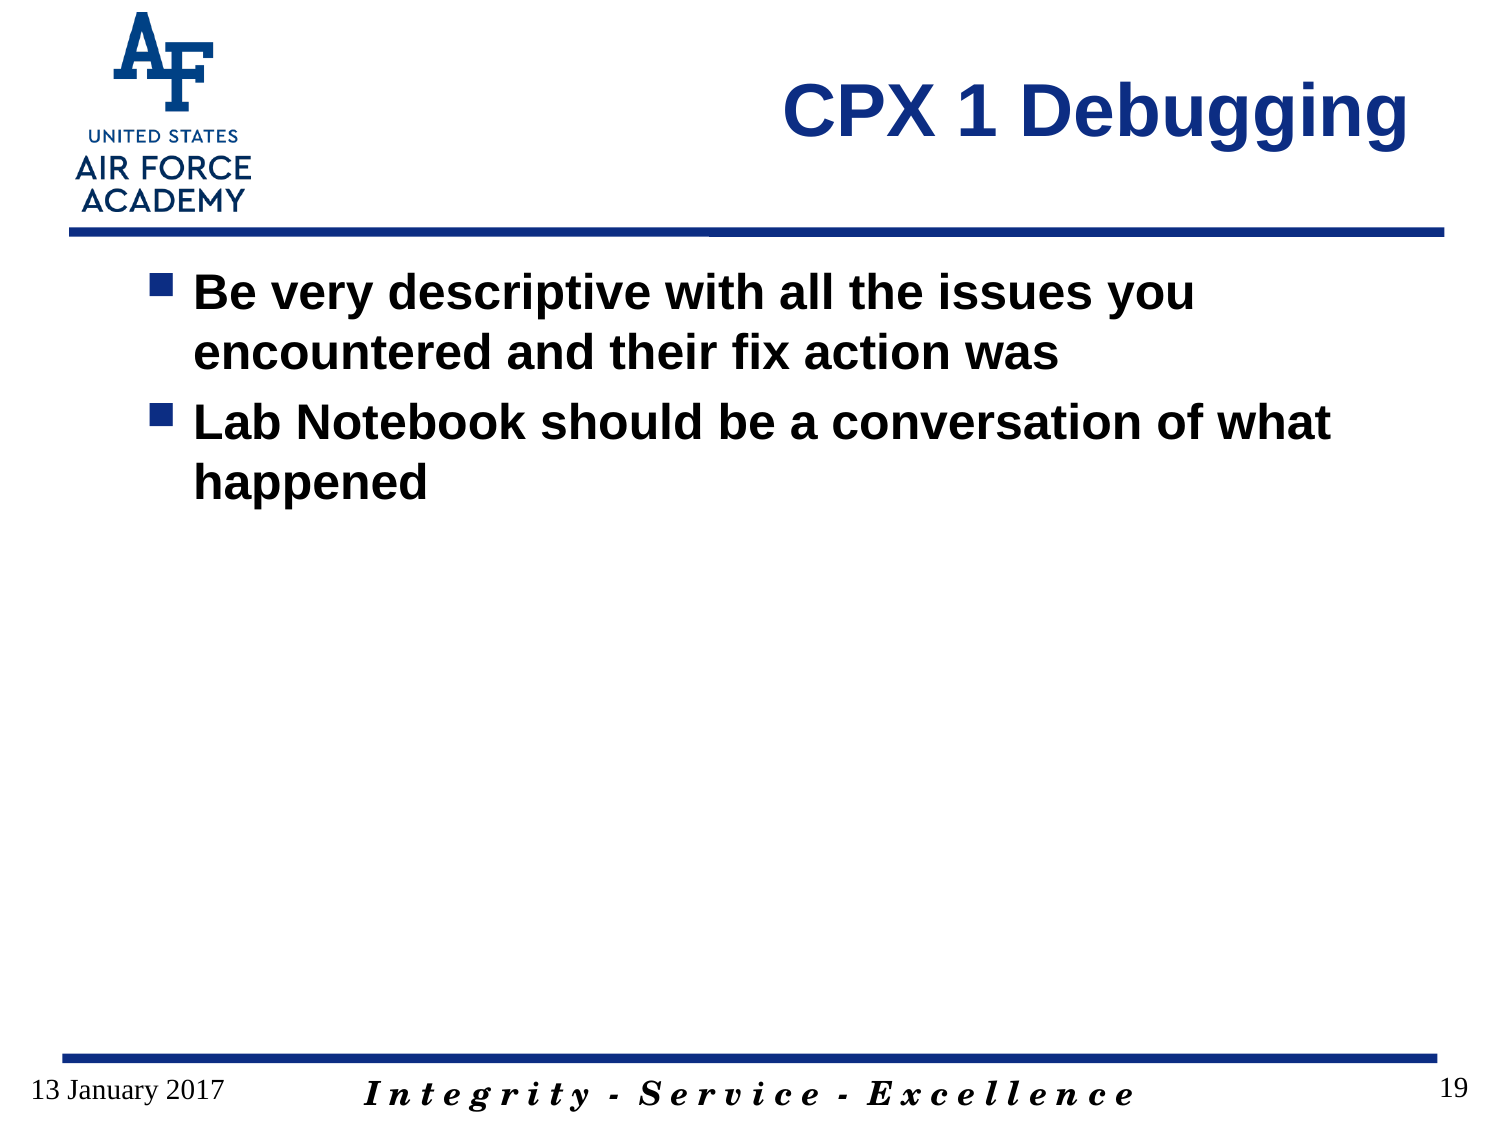

# CPX 1 Debugging
Be very descriptive with all the issues you encountered and their fix action was
Lab Notebook should be a conversation of what happened

19

13 January 2017